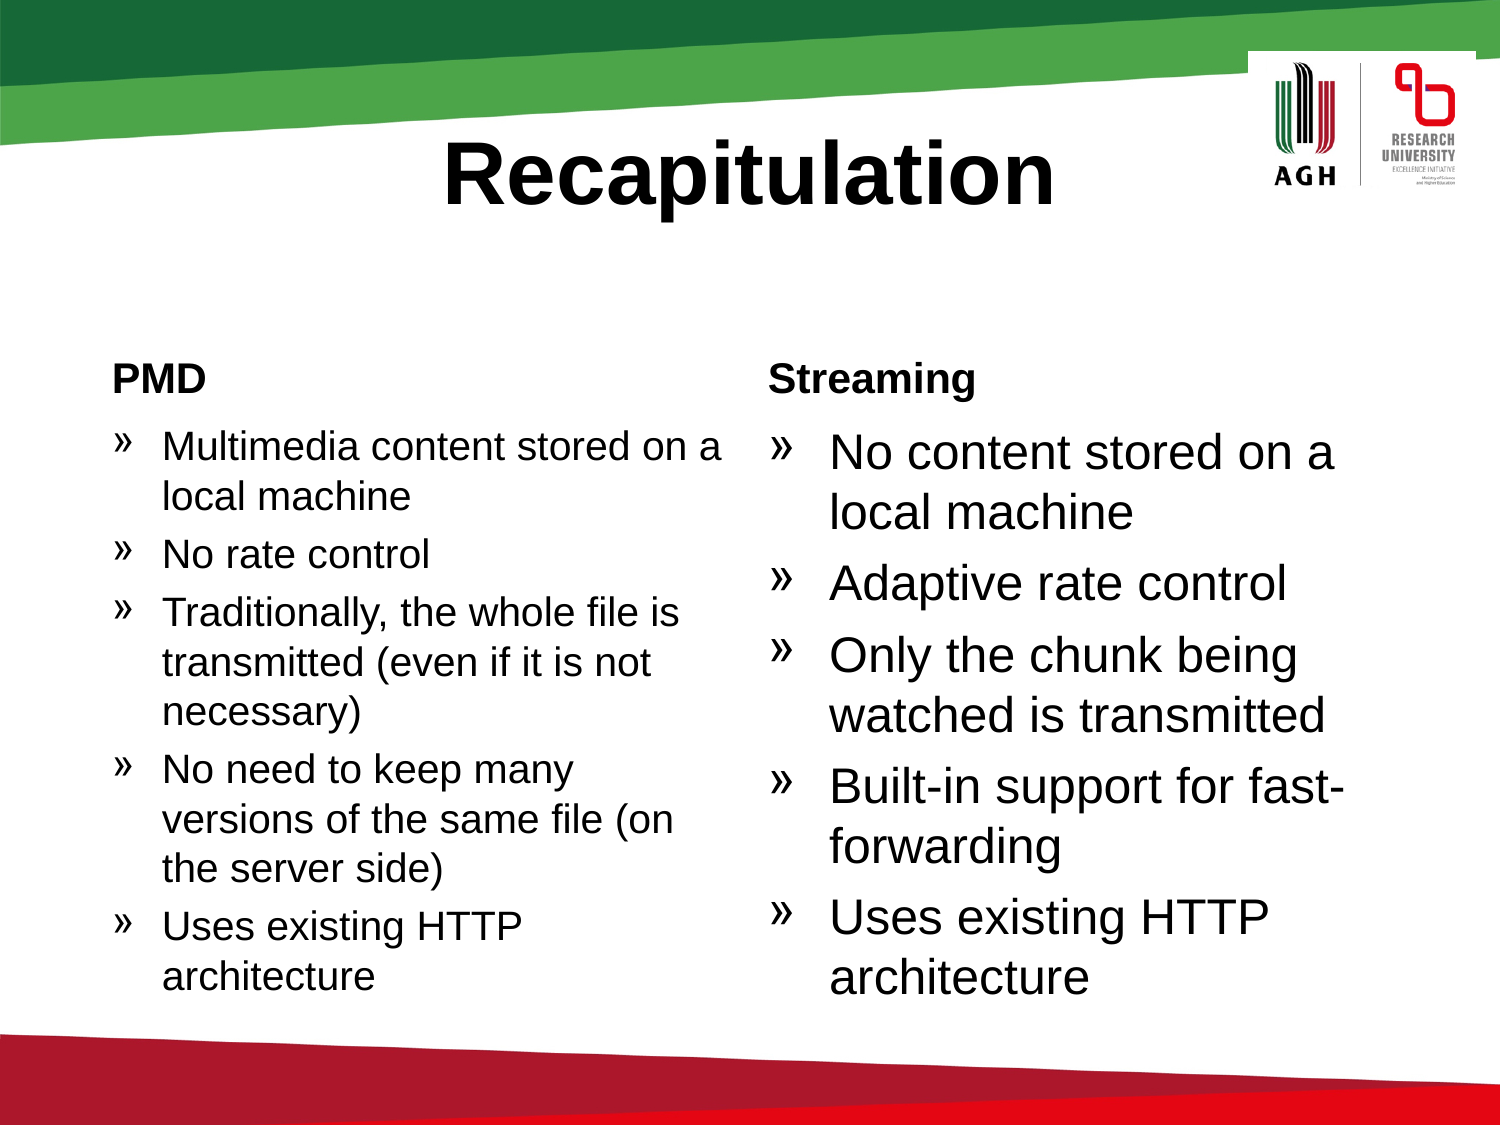

# Recapitulation
PMD
Streaming
Multimedia content stored on a local machine
No rate control
Traditionally, the whole file is transmitted (even if it is not necessary)
No need to keep many versions of the same file (on the server side)
Uses existing HTTP architecture

No content stored on a local machine
Adaptive rate control
Only the chunk being watched is transmitted
Built-in support for fast-forwarding
Uses existing HTTP architecture